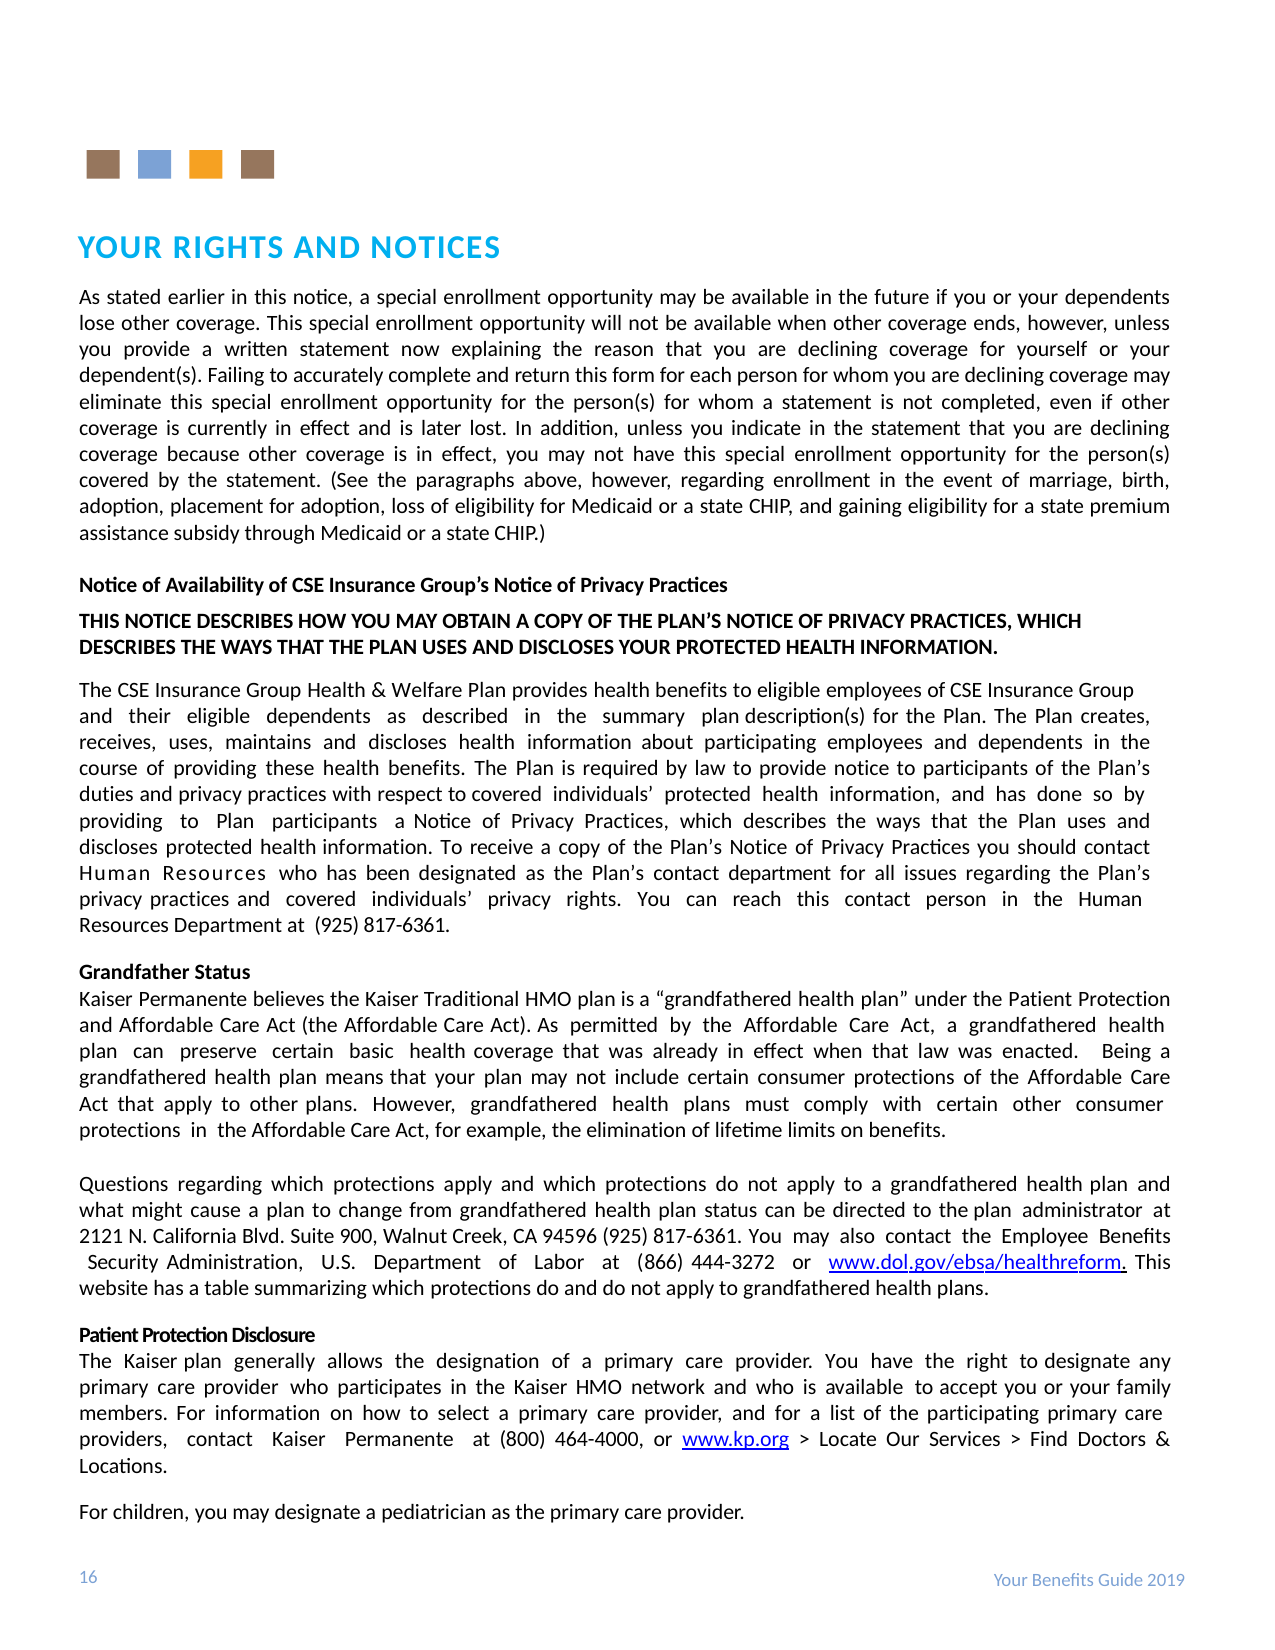

YOUR RIGHTS AND NOTICES

As stated earlier in this notice, a special enrollment opportunity may be available in the future if you or your dependents lose other coverage. This special enrollment opportunity will not be available when other coverage ends, however, unless you provide a written statement now explaining the reason that you are declining coverage for yourself or your dependent(s). Failing to accurately complete and return this form for each person for whom you are declining coverage may eliminate this special enrollment opportunity for the person(s) for whom a statement is not completed, even if other coverage is currently in effect and is later lost. In addition, unless you indicate in the statement that you are declining coverage because other coverage is in effect, you may not have this special enrollment opportunity for the person(s) covered by the statement. (See the paragraphs above, however, regarding enrollment in the event of marriage, birth, adoption, placement for adoption, loss of eligibility for Medicaid or a state CHIP, and gaining eligibility for a state premium assistance subsidy through Medicaid or a state CHIP.)

Notice of Availability of CSE Insurance Group’s Notice of Privacy Practices

THIS NOTICE DESCRIBES HOW YOU MAY OBTAIN A COPY OF THE PLAN’S NOTICE OF PRIVACY PRACTICES, WHICH   DESCRIBES THE WAYS THAT THE PLAN USES AND DISCLOSES YOUR PROTECTED HEALTH INFORMATION.

The CSE Insurance Group Health & Welfare Plan provides health benefits to eligible employees of CSE Insurance Group    and   their   eligible   dependents   as   described   in   the   summary   plan description(s) for the Plan. The Plan creates, receives, uses, maintains and discloses health information about participating employees and dependents in the course of providing these health benefits. The Plan is required by law to provide notice to participants of the Plan’s duties and privacy practices with respect to covered  individuals’  protected  health  information,  and  has  done  so  by  providing  to  Plan  participants  a Notice of Privacy Practices, which describes the ways that the Plan uses and discloses protected health information. To receive a copy of the Plan’s Notice of Privacy Practices you should contact Human Resources who has been designated as the Plan’s contact department for all issues regarding the Plan’s privacy practices and  covered  individuals’  privacy  rights.  You  can  reach  this  contact  person  in  the  Human  Resources Department at  (925) 817-6361.

Grandfather Status
Kaiser Permanente believes the Kaiser Traditional HMO plan is a “grandfathered health plan” under the Patient Protection and Affordable Care Act (the Affordable Care Act). As  permitted  by  the  Affordable  Care  Act,  a  grandfathered  health  plan  can  preserve  certain  basic  health coverage that was already in effect when that law was enacted.   Being a grandfathered health plan means that your plan may not include certain consumer protections of the Affordable Care Act that apply to other plans.  However,  grandfathered  health  plans  must  comply  with  certain  other  consumer  protections  in  the Affordable Care Act, for example, the elimination of lifetime limits on benefits.

Questions regarding which protections apply and which protections do not apply to a grandfathered health plan and what might cause a plan to change from grandfathered health plan status can be directed to the plan  administrator  at 2121 N. California Blvd. Suite 900, Walnut Creek, CA 94596 (925) 817-6361. You  may  also  contact  the  Employee  Benefits  Security Administration,  U.S.  Department  of  Labor  at  (866) 444-3272  or  www.dol.gov/ebsa/healthreform. This website has a table summarizing which protections do and do not apply to grandfathered health plans.

Patient Protection Disclosure
The  Kaiser plan  generally  allows  the  designation  of  a  primary  care  provider.  You  have  the  right  to designate any primary care provider  who participates in the Kaiser HMO network and who is available  to accept you or your family members. For information on how to select a primary care provider, and for a list of the participating primary care  providers,  contact  Kaiser  Permanente  at (800) 464-4000, or www.kp.org > Locate Our Services > Find Doctors & Locations.

For children, you may designate a pediatrician as the primary care provider.

16
Your Benefits Guide 2019